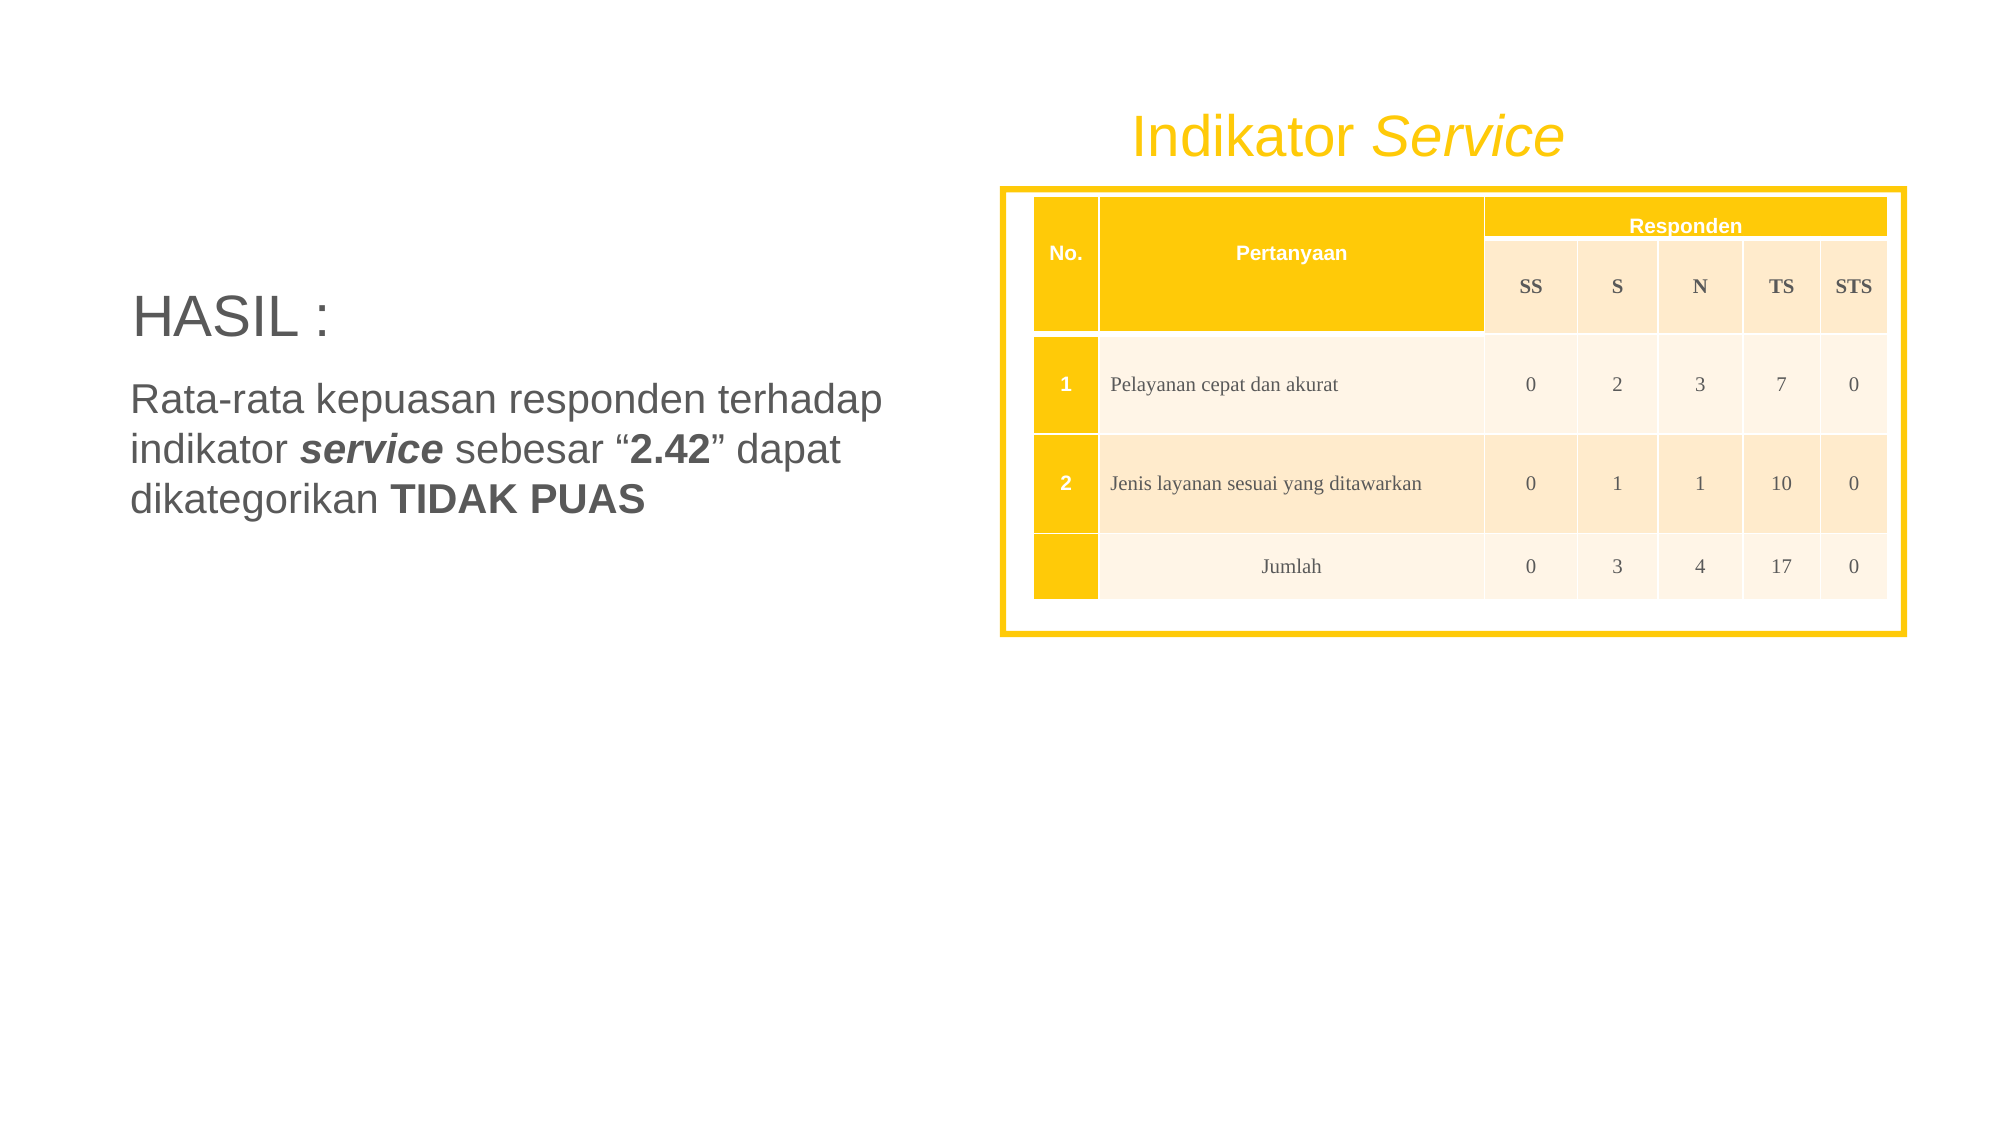

Indikator Service
| No. | Pertanyaan | Responden |  |  |  |  |
| --- | --- | --- | --- | --- | --- | --- |
|  |  | SS | S | N | TS | STS |
| 1 | Pelayanan cepat dan akurat | 0 | 2 | 3 | 7 | 0 |
| 2 | Jenis layanan sesuai yang ditawarkan | 0 | 1 | 1 | 10 | 0 |
|  | Jumlah | 0 | 3 | 4 | 17 | 0 |
HASIL :
Rata-rata kepuasan responden terhadap indikator service sebesar “2.42” dapat dikategorikan TIDAK PUAS